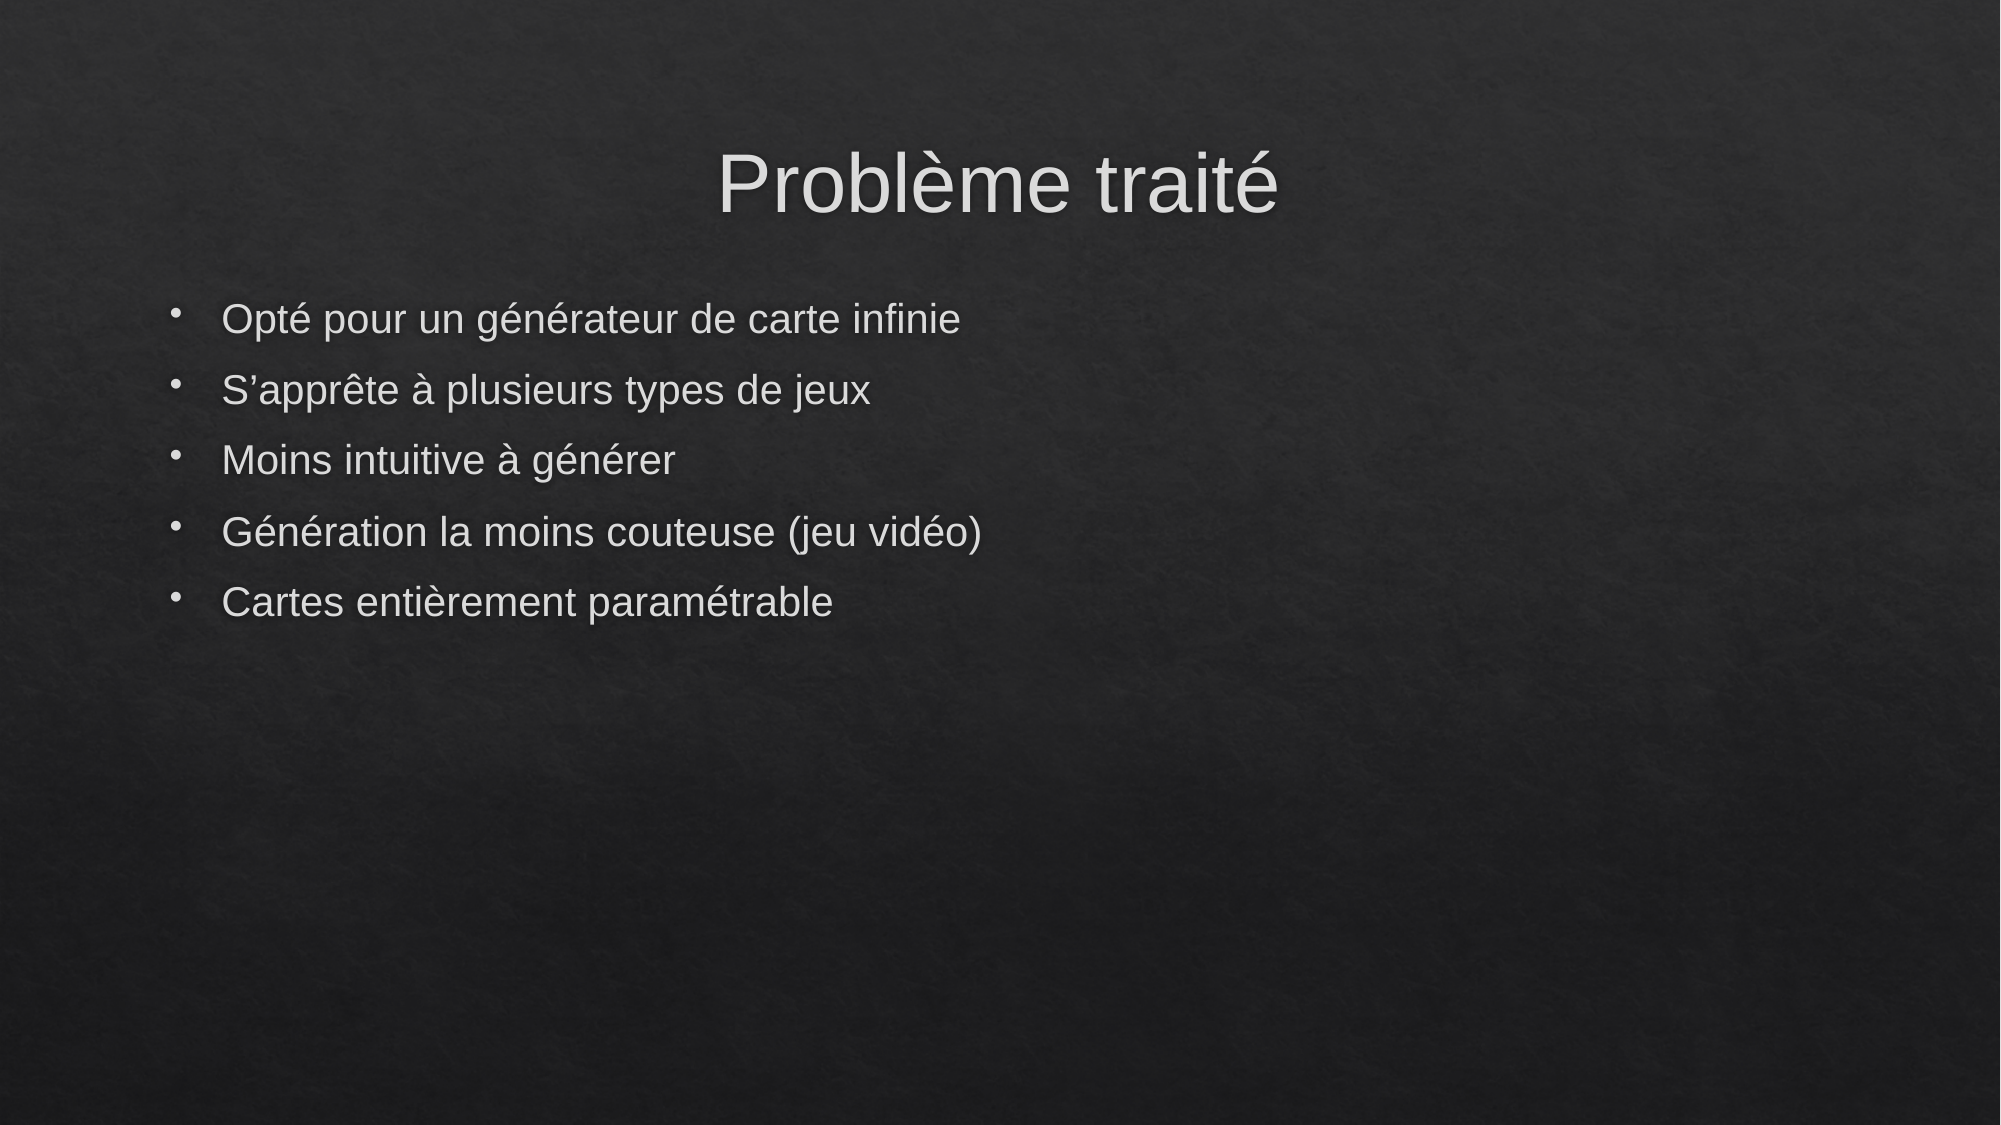

# Problème traité
Opté pour un générateur de carte infinie
S’apprête à plusieurs types de jeux
Moins intuitive à générer
Génération la moins couteuse (jeu vidéo)
Cartes entièrement paramétrable